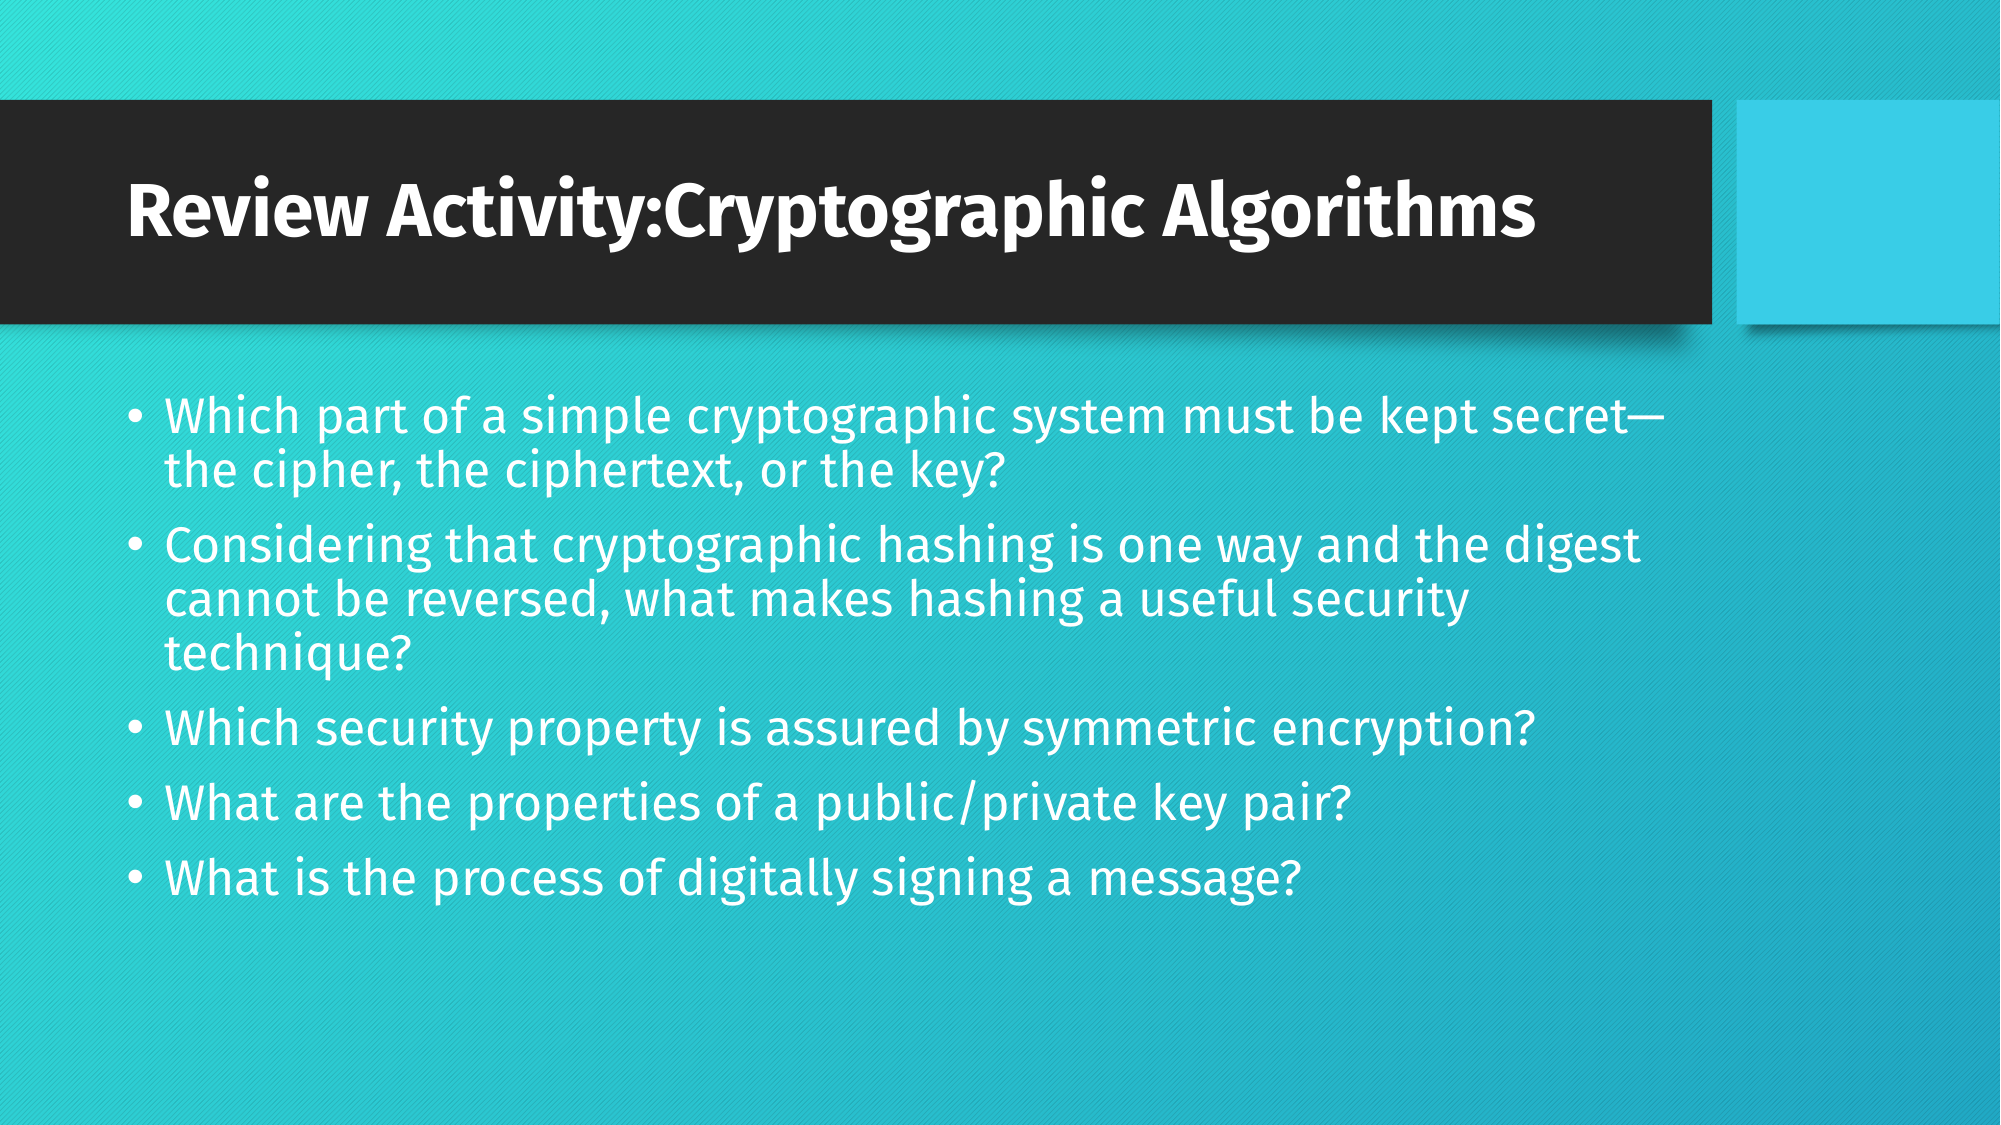

# Review Activity:Cryptographic Algorithms
Which part of a simple cryptographic system must be kept secret—the cipher, the ciphertext, or the key?
Considering that cryptographic hashing is one way and the digest cannot be reversed, what makes hashing a useful security technique?
Which security property is assured by symmetric encryption?
What are the properties of a public/private key pair?
What is the process of digitally signing a message?